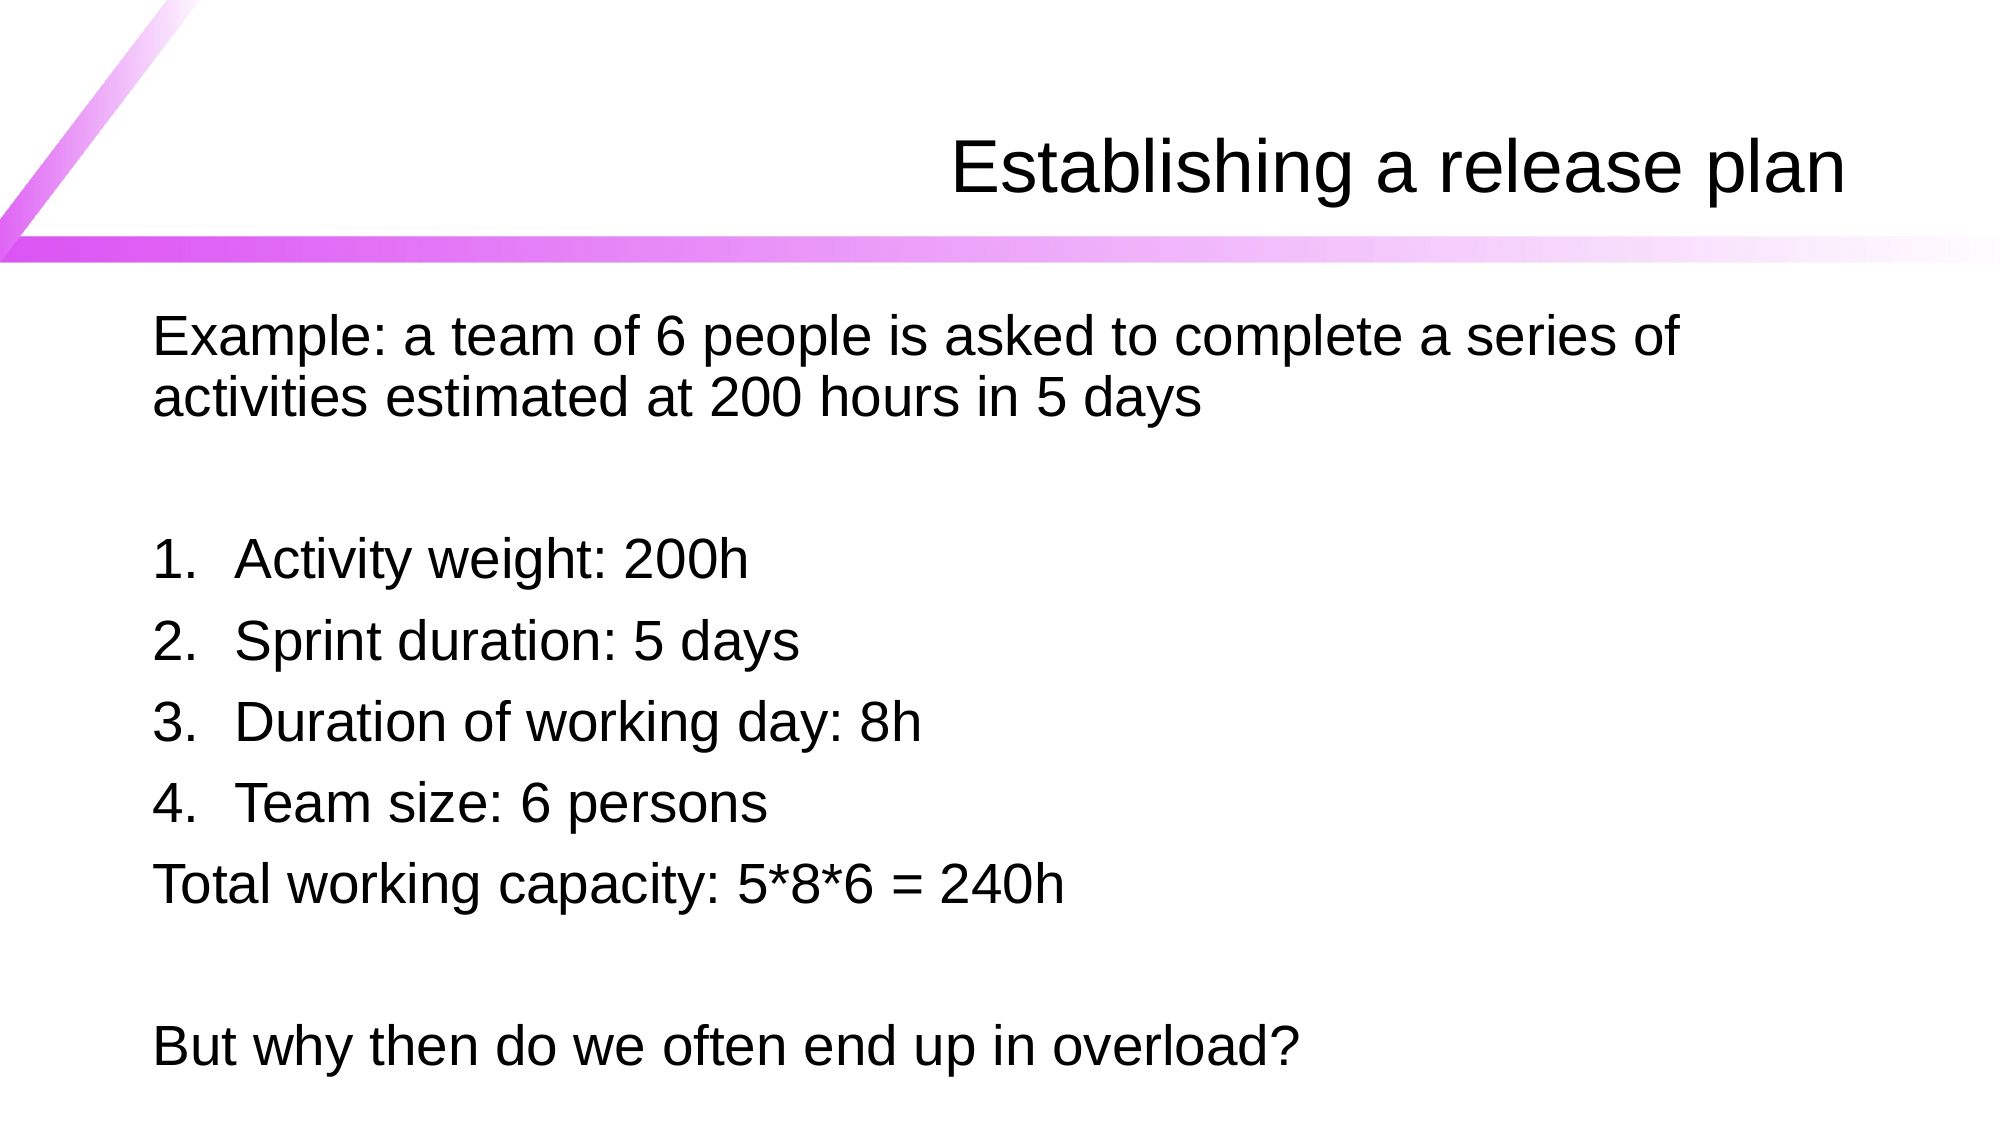

# Establishing a release plan
Example: a team of 6 people is asked to complete a series of activities estimated at 200 hours in 5 days

Activity weight: 200h
Sprint duration: 5 days
Duration of working day: 8h
Team size: 6 persons
Total working capacity: 5*8*6 = 240h

But why then do we often end up in overload?